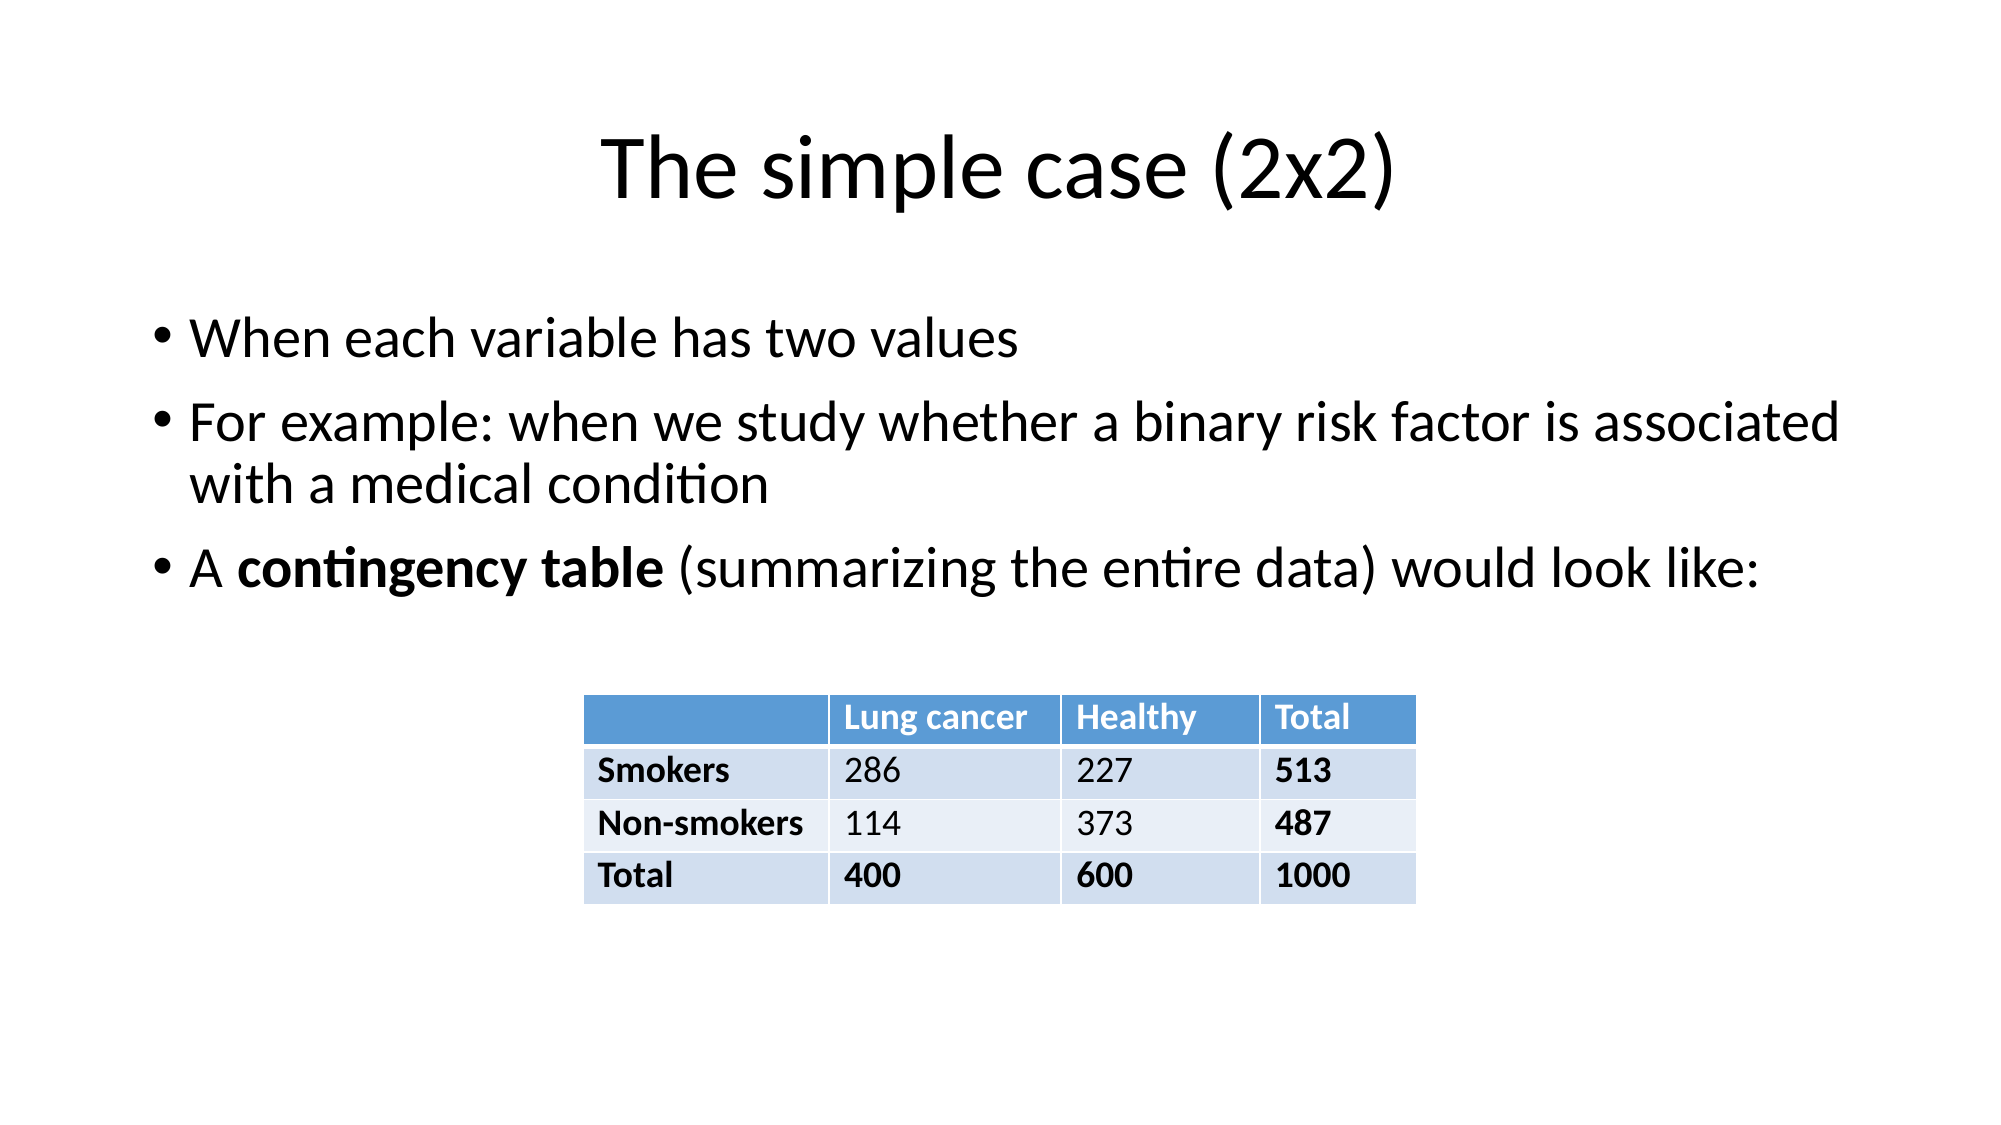

# The simple case (2x2)
When each variable has two values
For example: when we study whether a binary risk factor is associated with a medical condition
A contingency table (summarizing the entire data) would look like:
|  | Lung cancer | Healthy | Total |
| --- | --- | --- | --- |
| Smokers | 286 | 227 | 513 |
| Non-smokers | 114 | 373 | 487 |
| Total | 400 | 600 | 1000 |